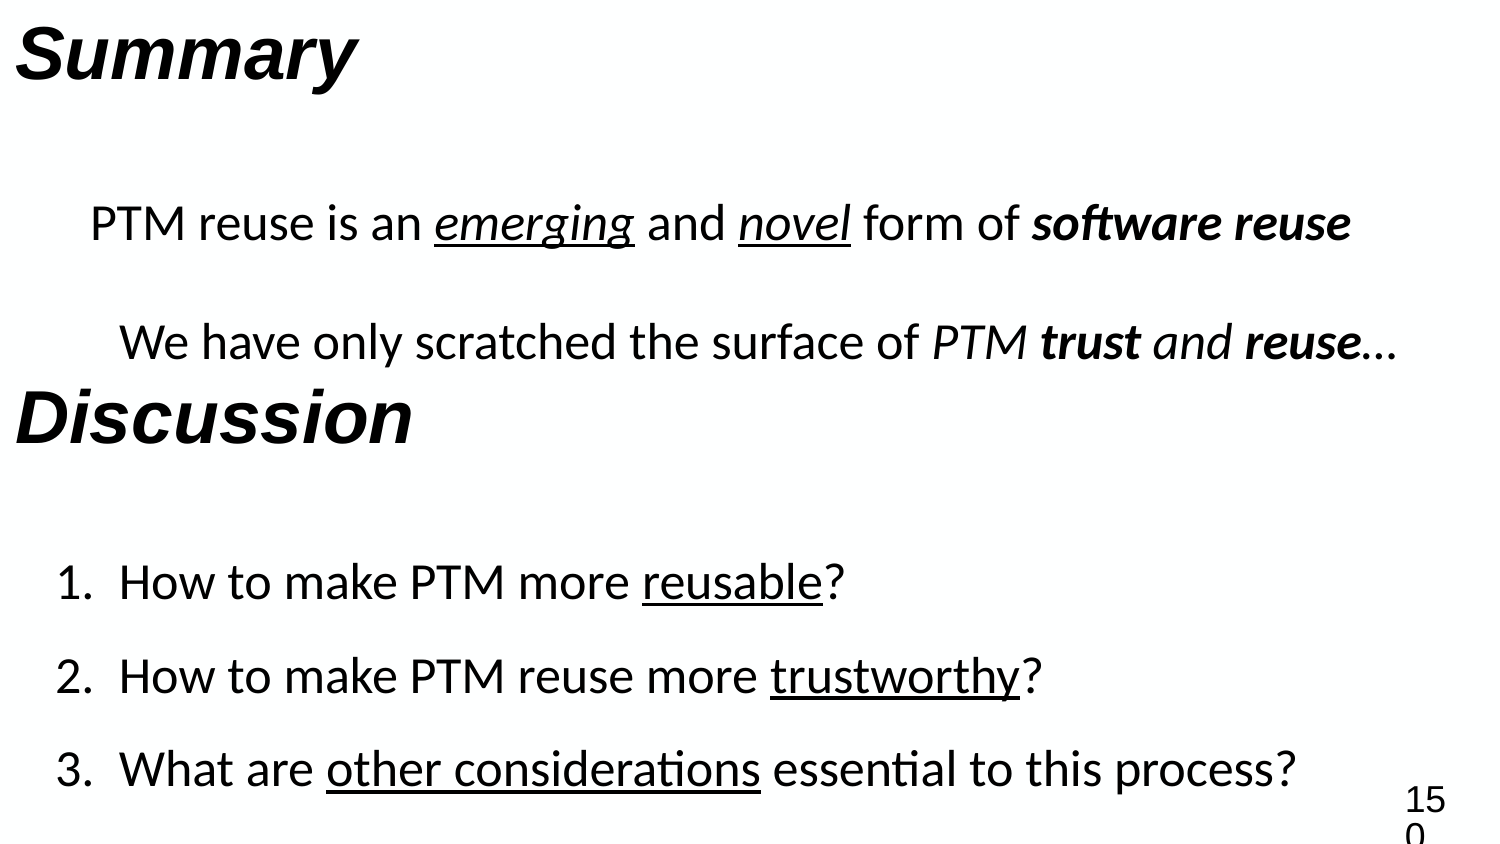

# Summary
PTM reuse is an emerging and novel form of software reuse
We have only scratched the surface of PTM trust and reuse…
Discussion
How to make PTM more reusable?
How to make PTM reuse more trustworthy?
What are other considerations essential to this process?
150